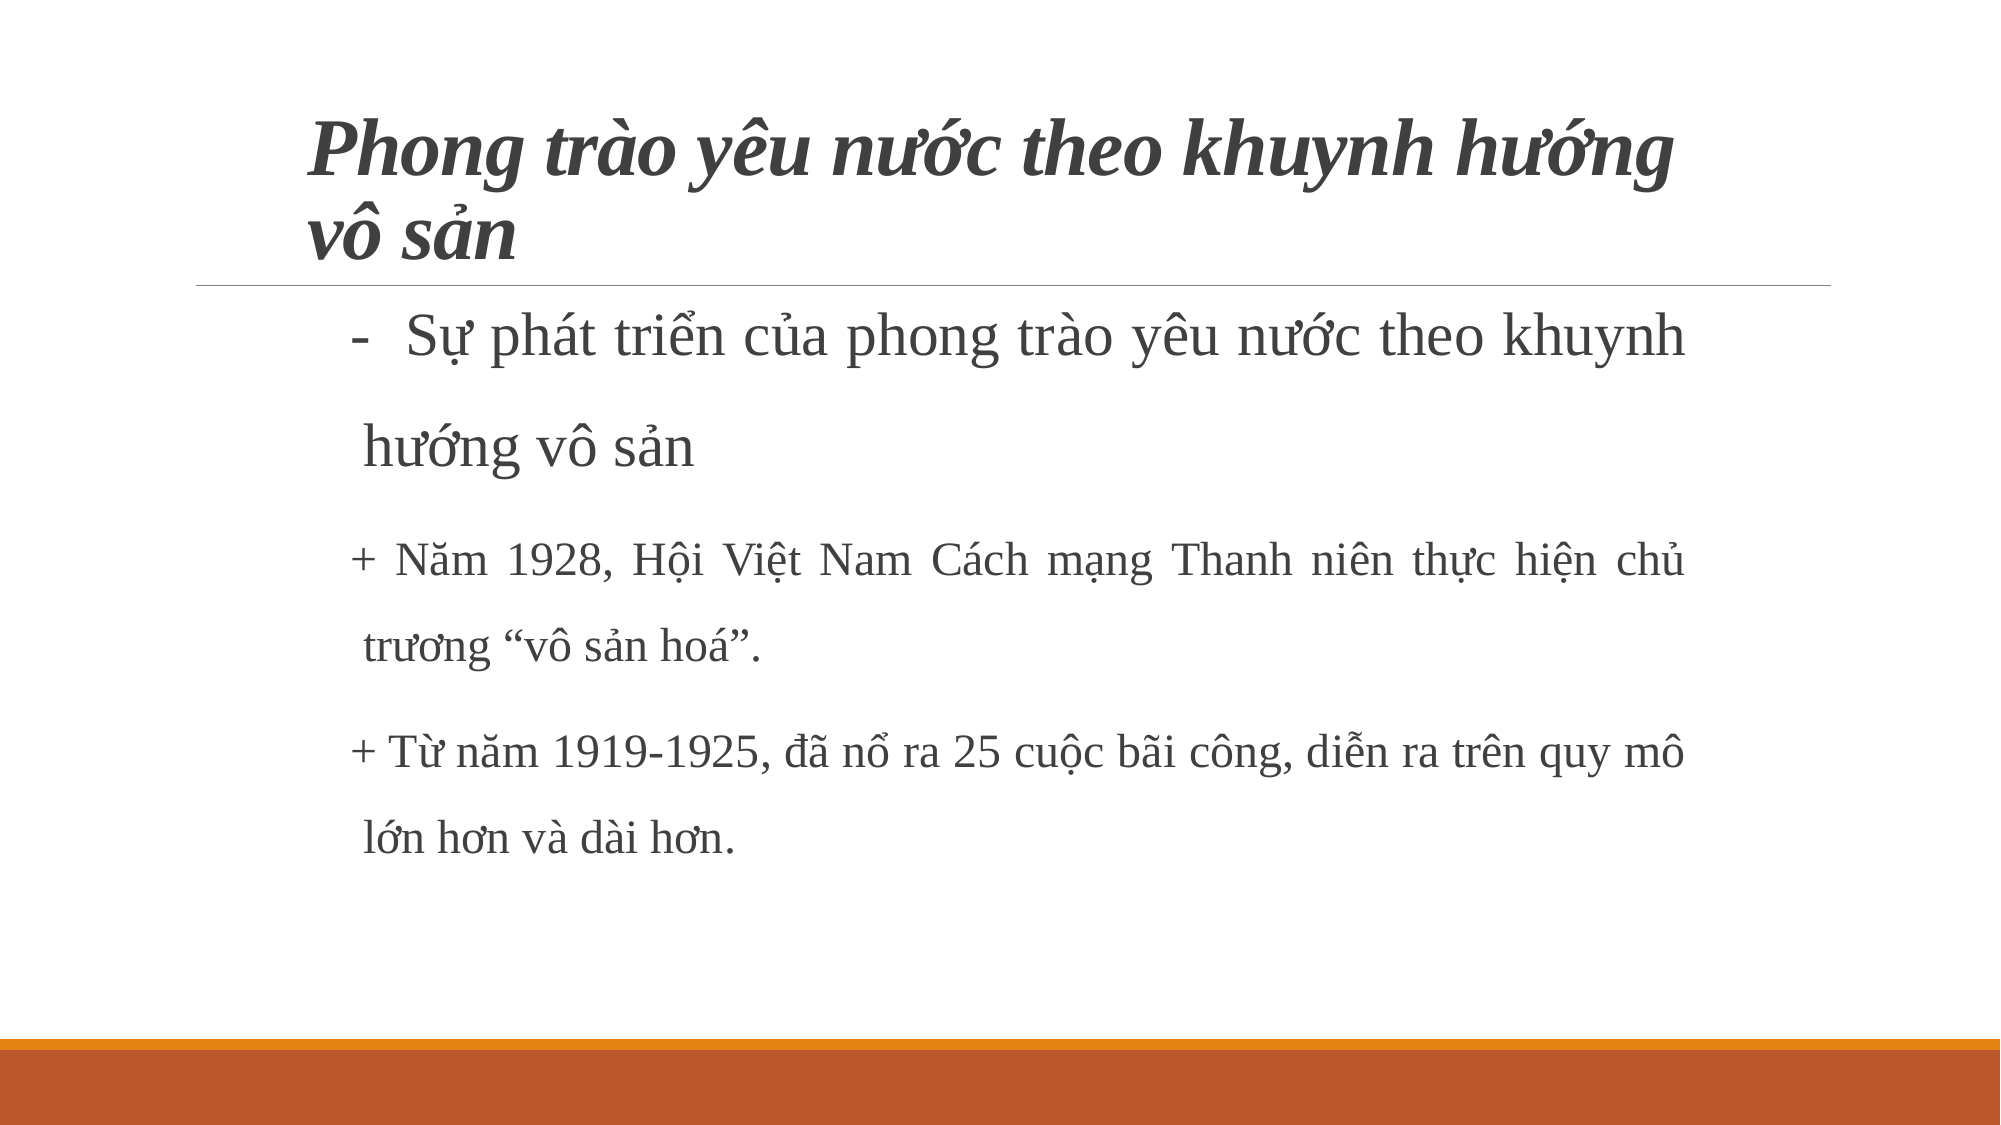

# Phong trào yêu nước theo khuynh hướng vô sản
-  Sự phát triển của phong trào yêu nước theo khuynh hướng vô sản
+ Năm 1928, Hội Việt Nam Cách mạng Thanh niên thực hiện chủ trương “vô sản hoá”.
+ Từ năm 1919-1925, đã nổ ra 25 cuộc bãi công, diễn ra trên quy mô lớn hơn và dài hơn.